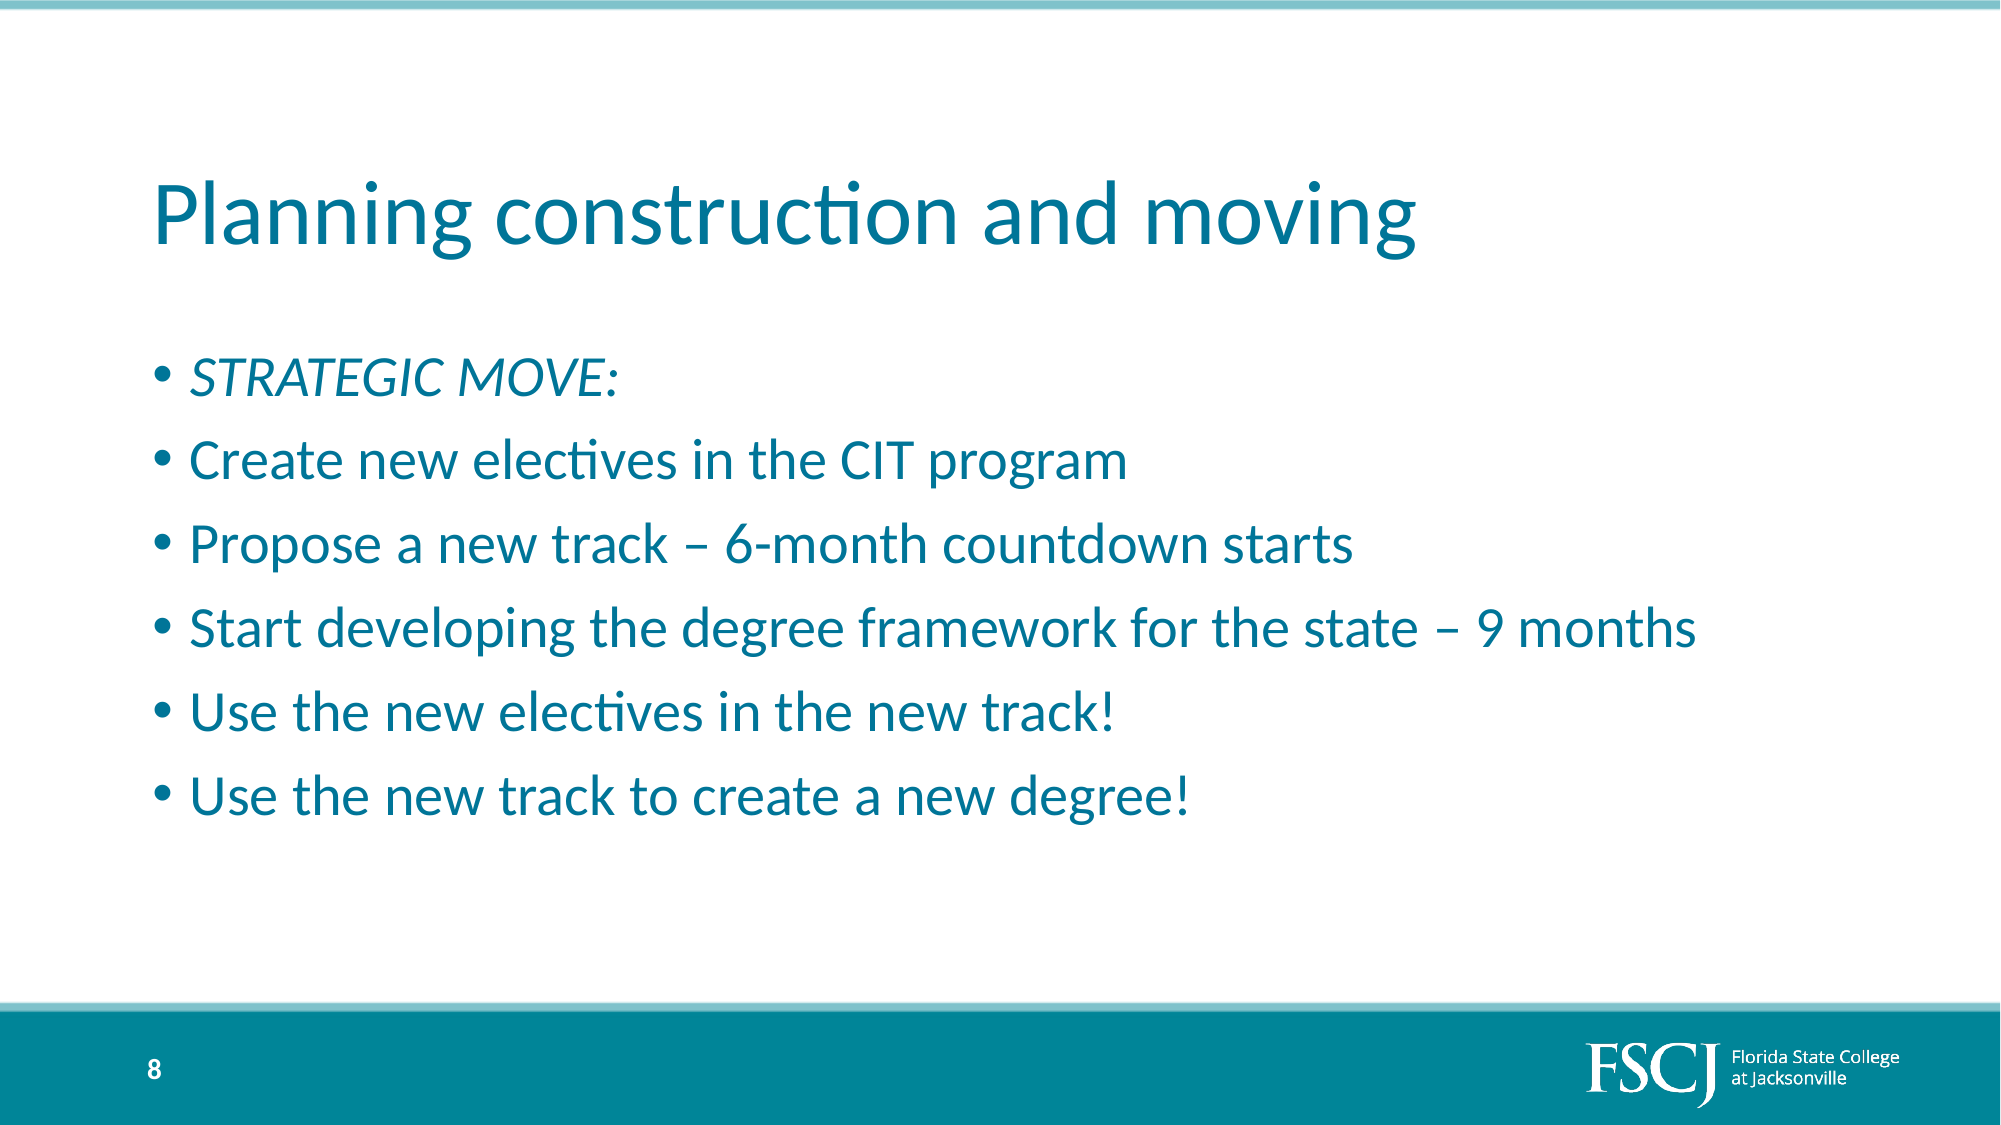

# Planning construction and moving
STRATEGIC MOVE:
Create new electives in the CIT program
Propose a new track – 6-month countdown starts
Start developing the degree framework for the state – 9 months
Use the new electives in the new track!
Use the new track to create a new degree!